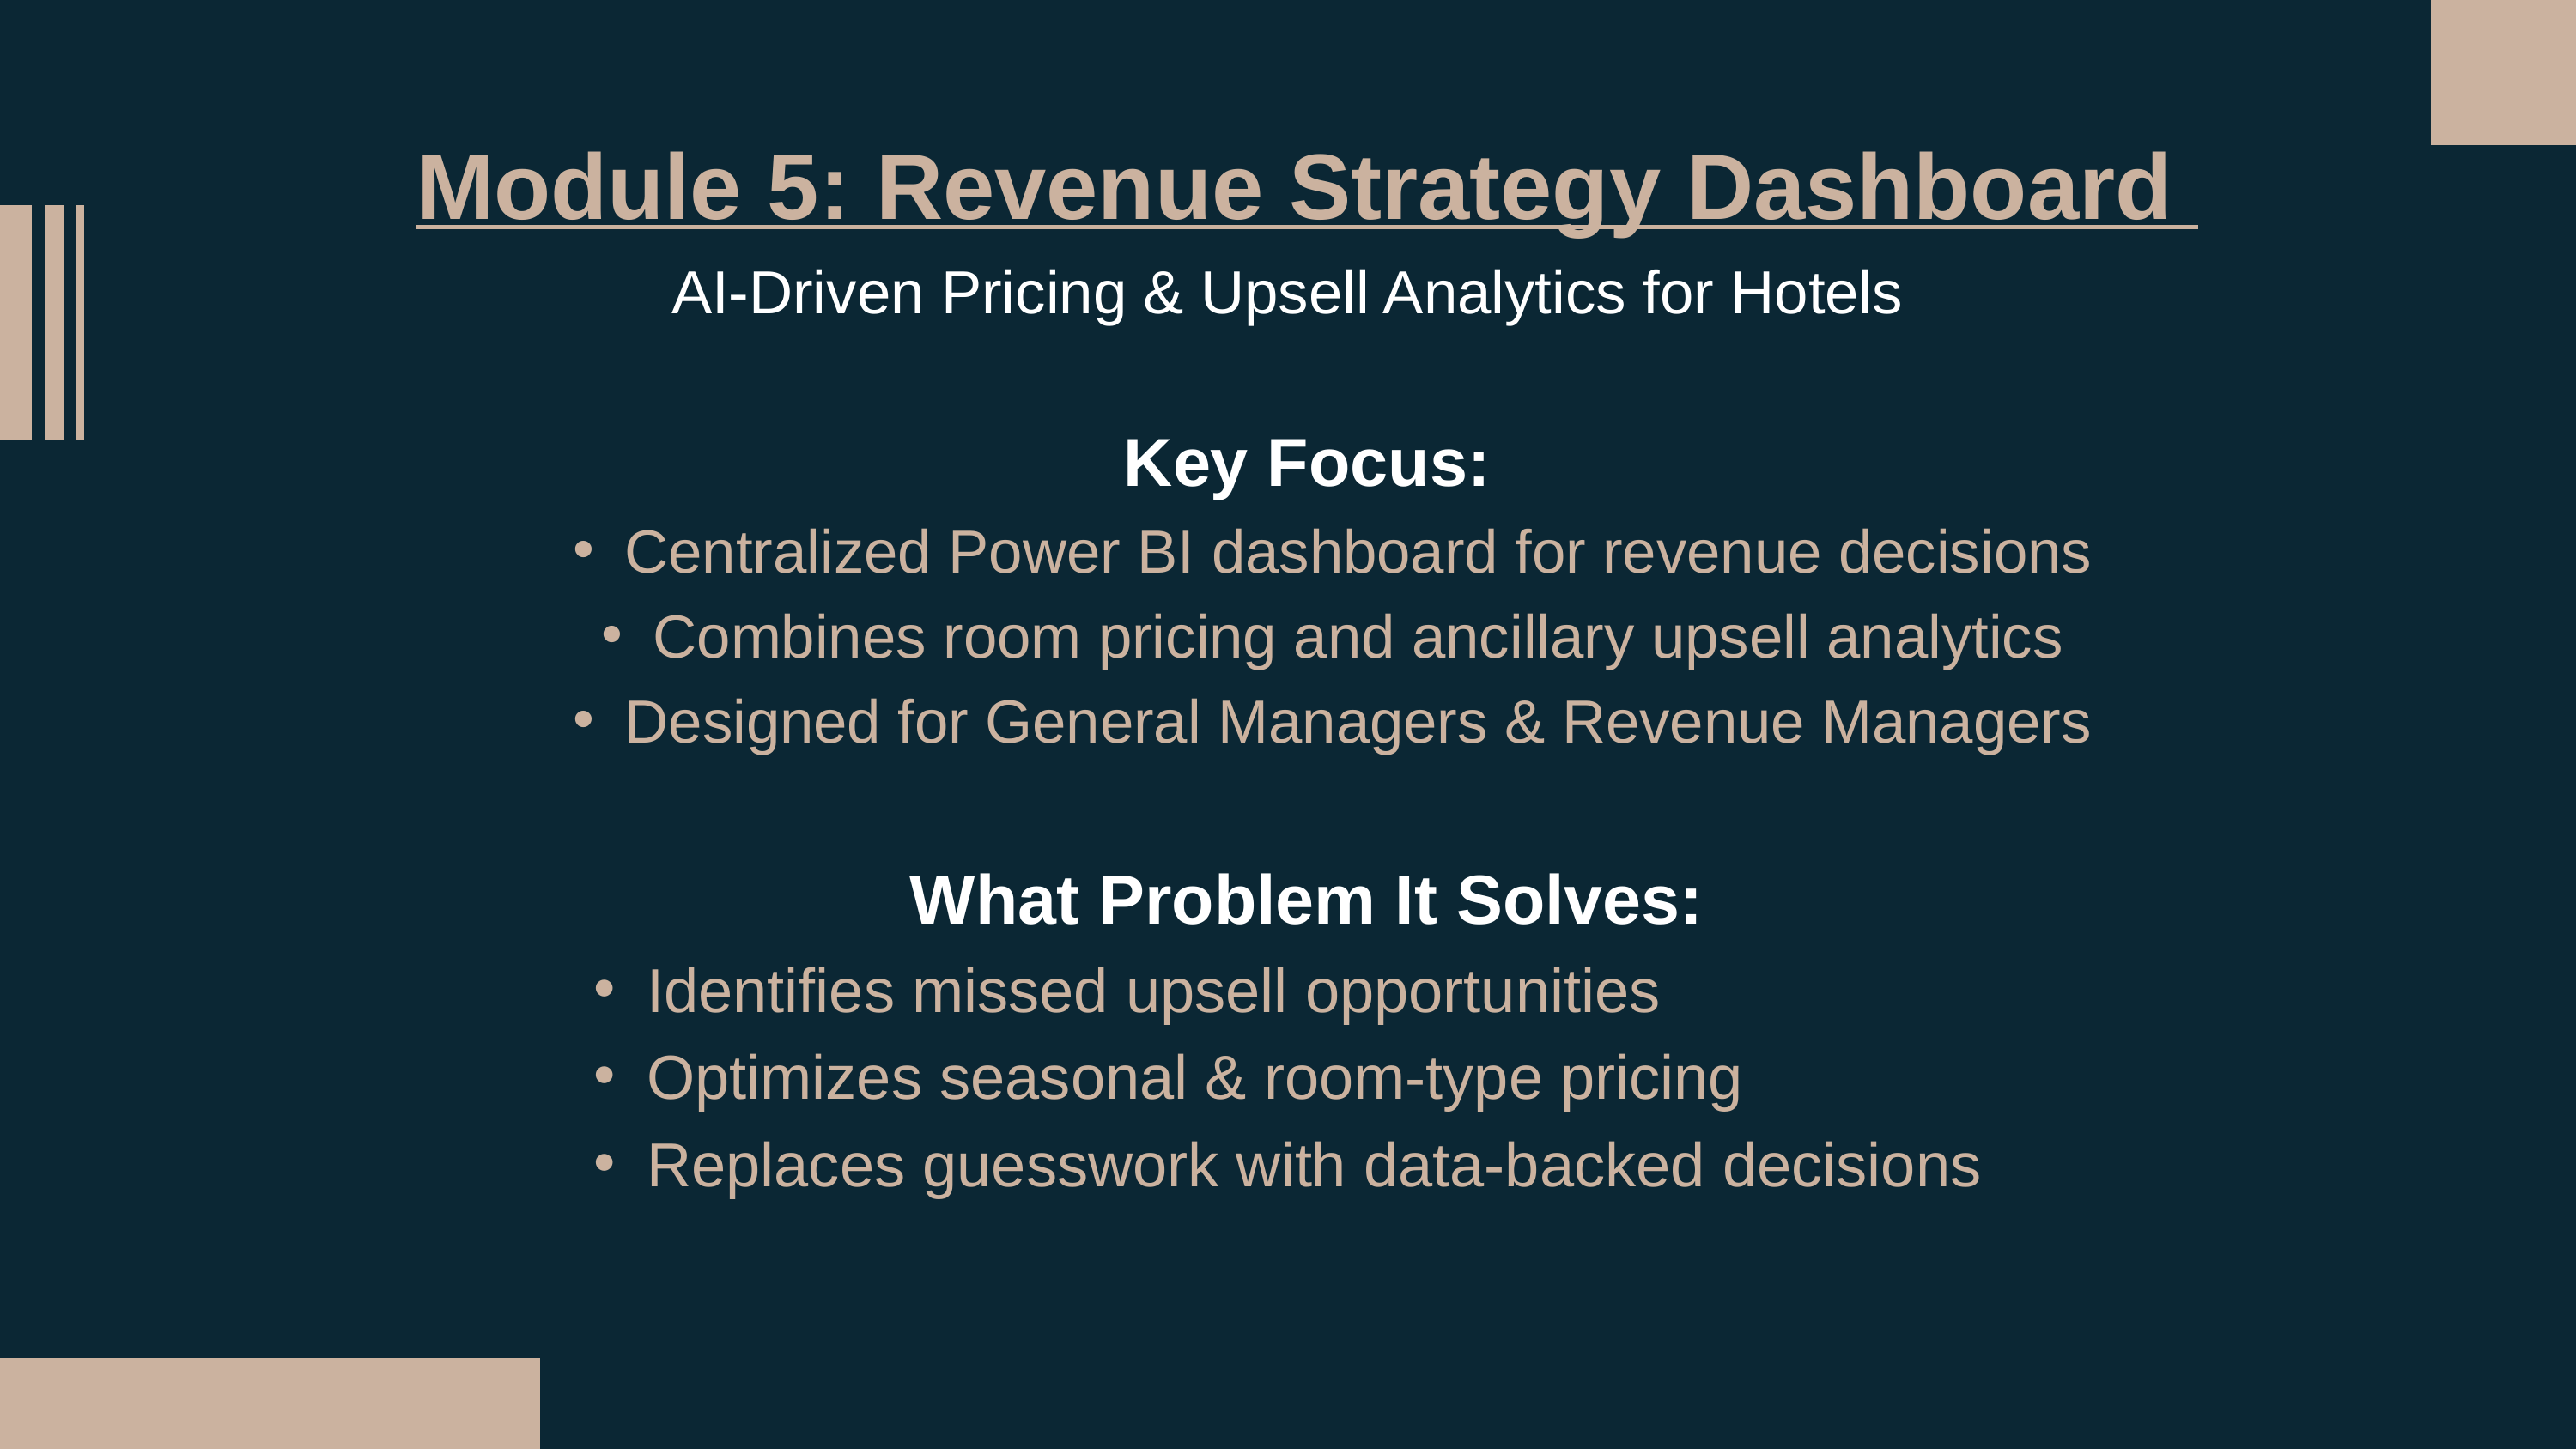

Module 5: Revenue Strategy Dashboard

AI-Driven Pricing & Upsell Analytics for Hotels
Key Focus:
Centralized Power BI dashboard for revenue decisions
Combines room pricing and ancillary upsell analytics
Designed for General Managers & Revenue Managers

What Problem It Solves:
Identifies missed upsell opportunities
Optimizes seasonal & room-type pricing
Replaces guesswork with data-backed decisions